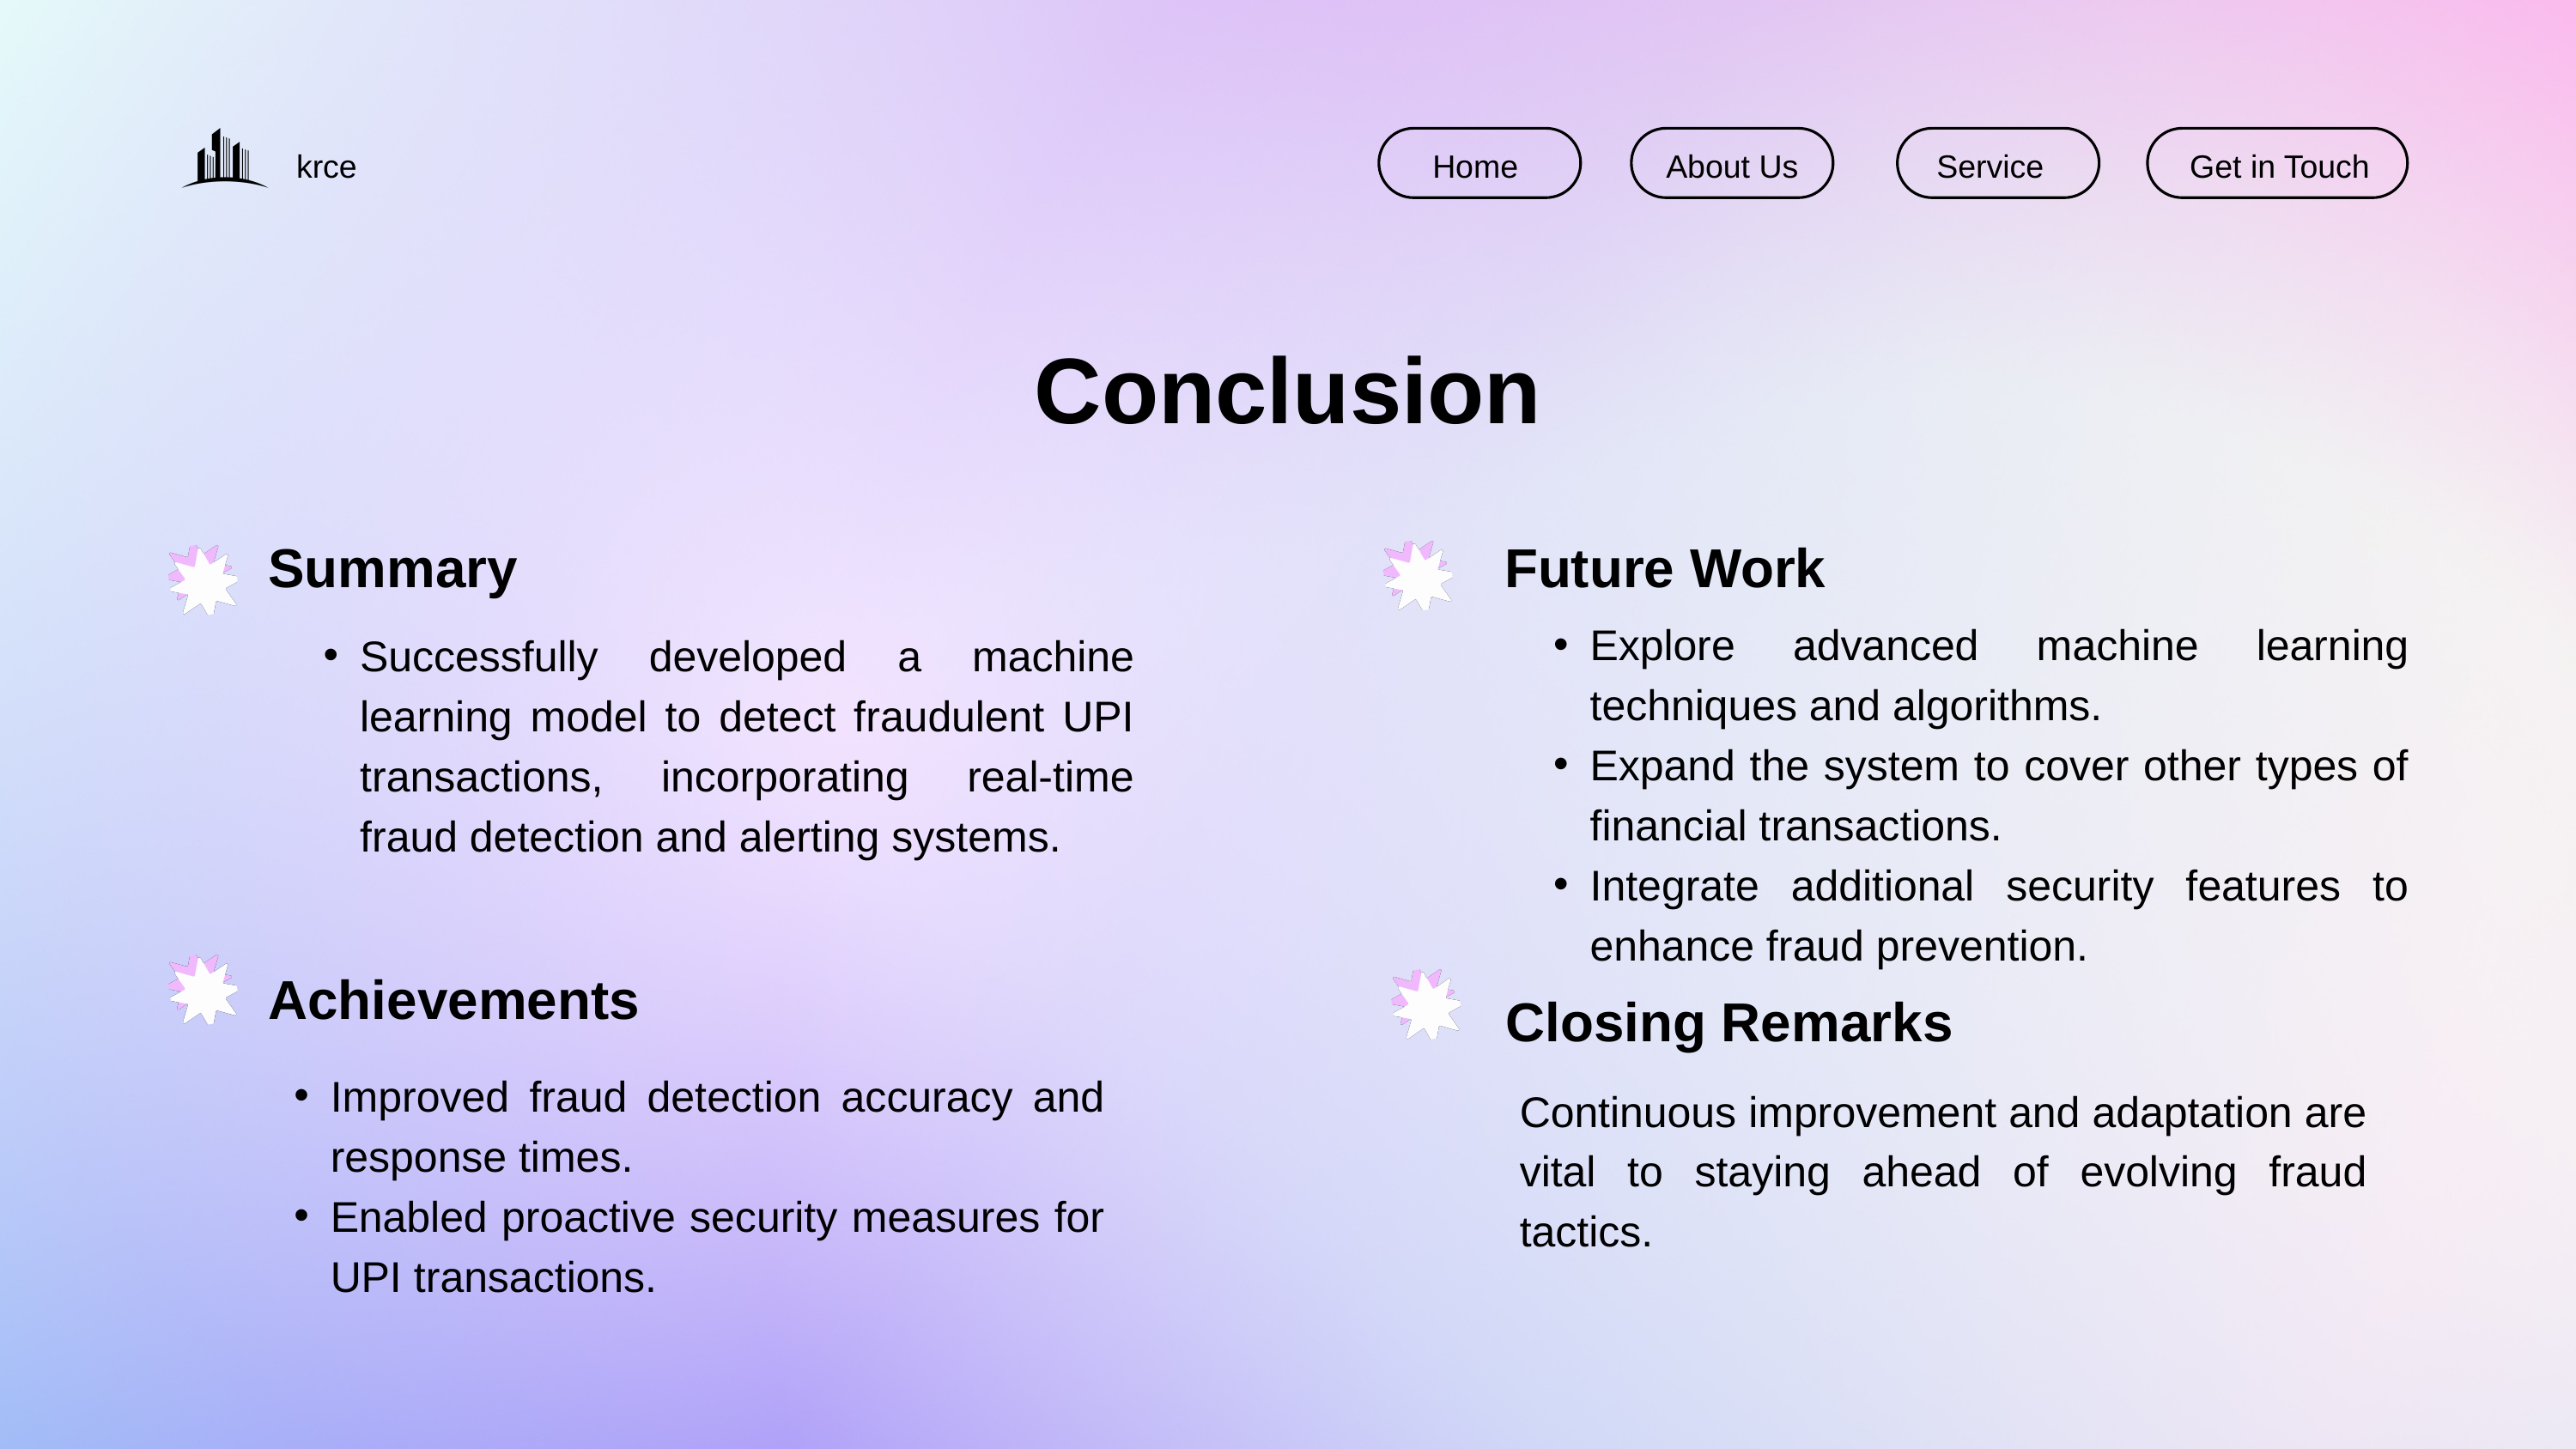

krce
Home
About Us
Service
Get in Touch
Conclusion
Summary
Future Work

Explore advanced machine learning techniques and algorithms.
Expand the system to cover other types of financial transactions.
Integrate additional security features to enhance fraud prevention.

Successfully developed a machine learning model to detect fraudulent UPI transactions, incorporating real-time fraud detection and alerting systems.

Achievements

Closing Remarks
Improved fraud detection accuracy and response times.
Enabled proactive security measures for UPI transactions.

Continuous improvement and adaptation are vital to staying ahead of evolving fraud tactics.